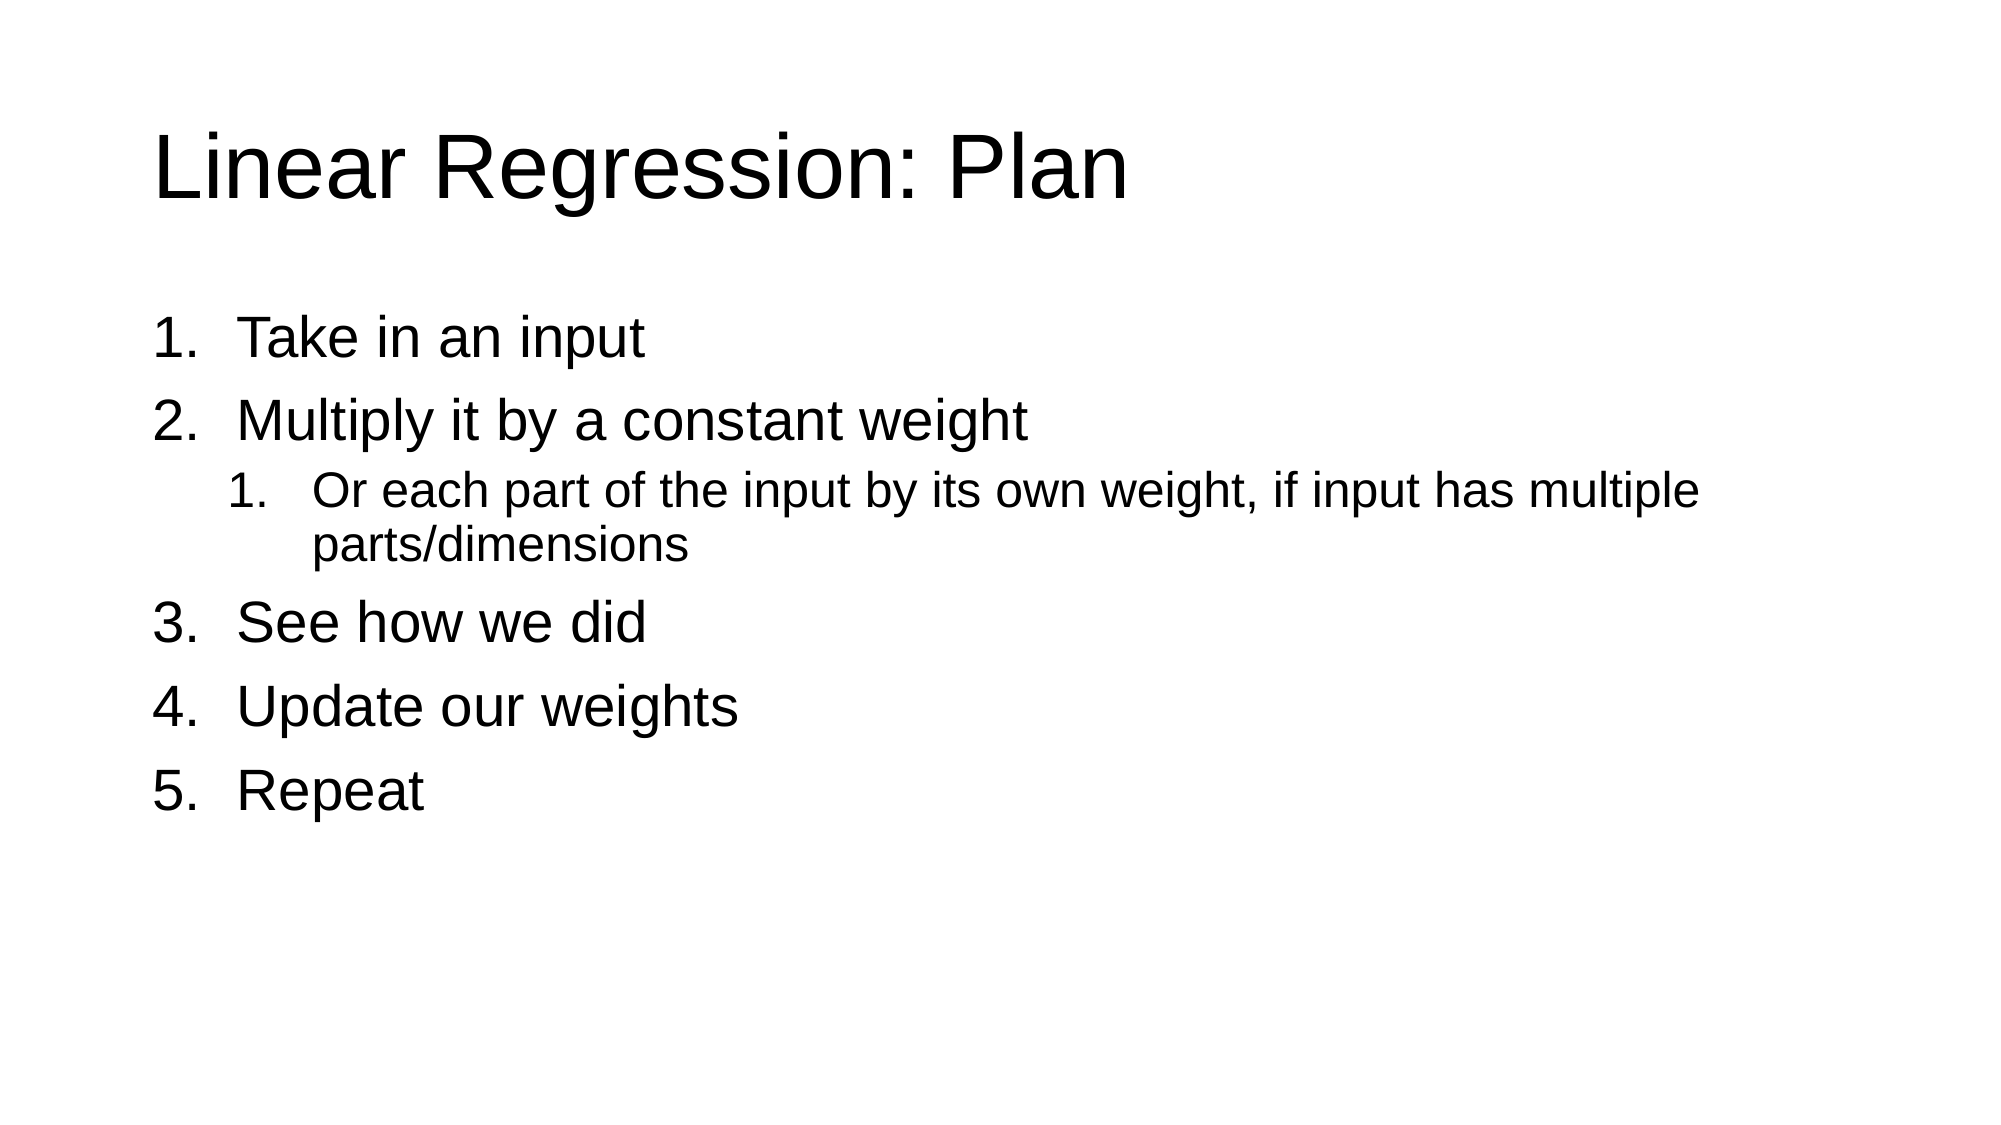

# Linear Regression: Plan
Take in an input
Multiply it by a constant weight
Or each part of the input by its own weight, if input has multiple parts/dimensions
See how we did
Update our weights
Repeat